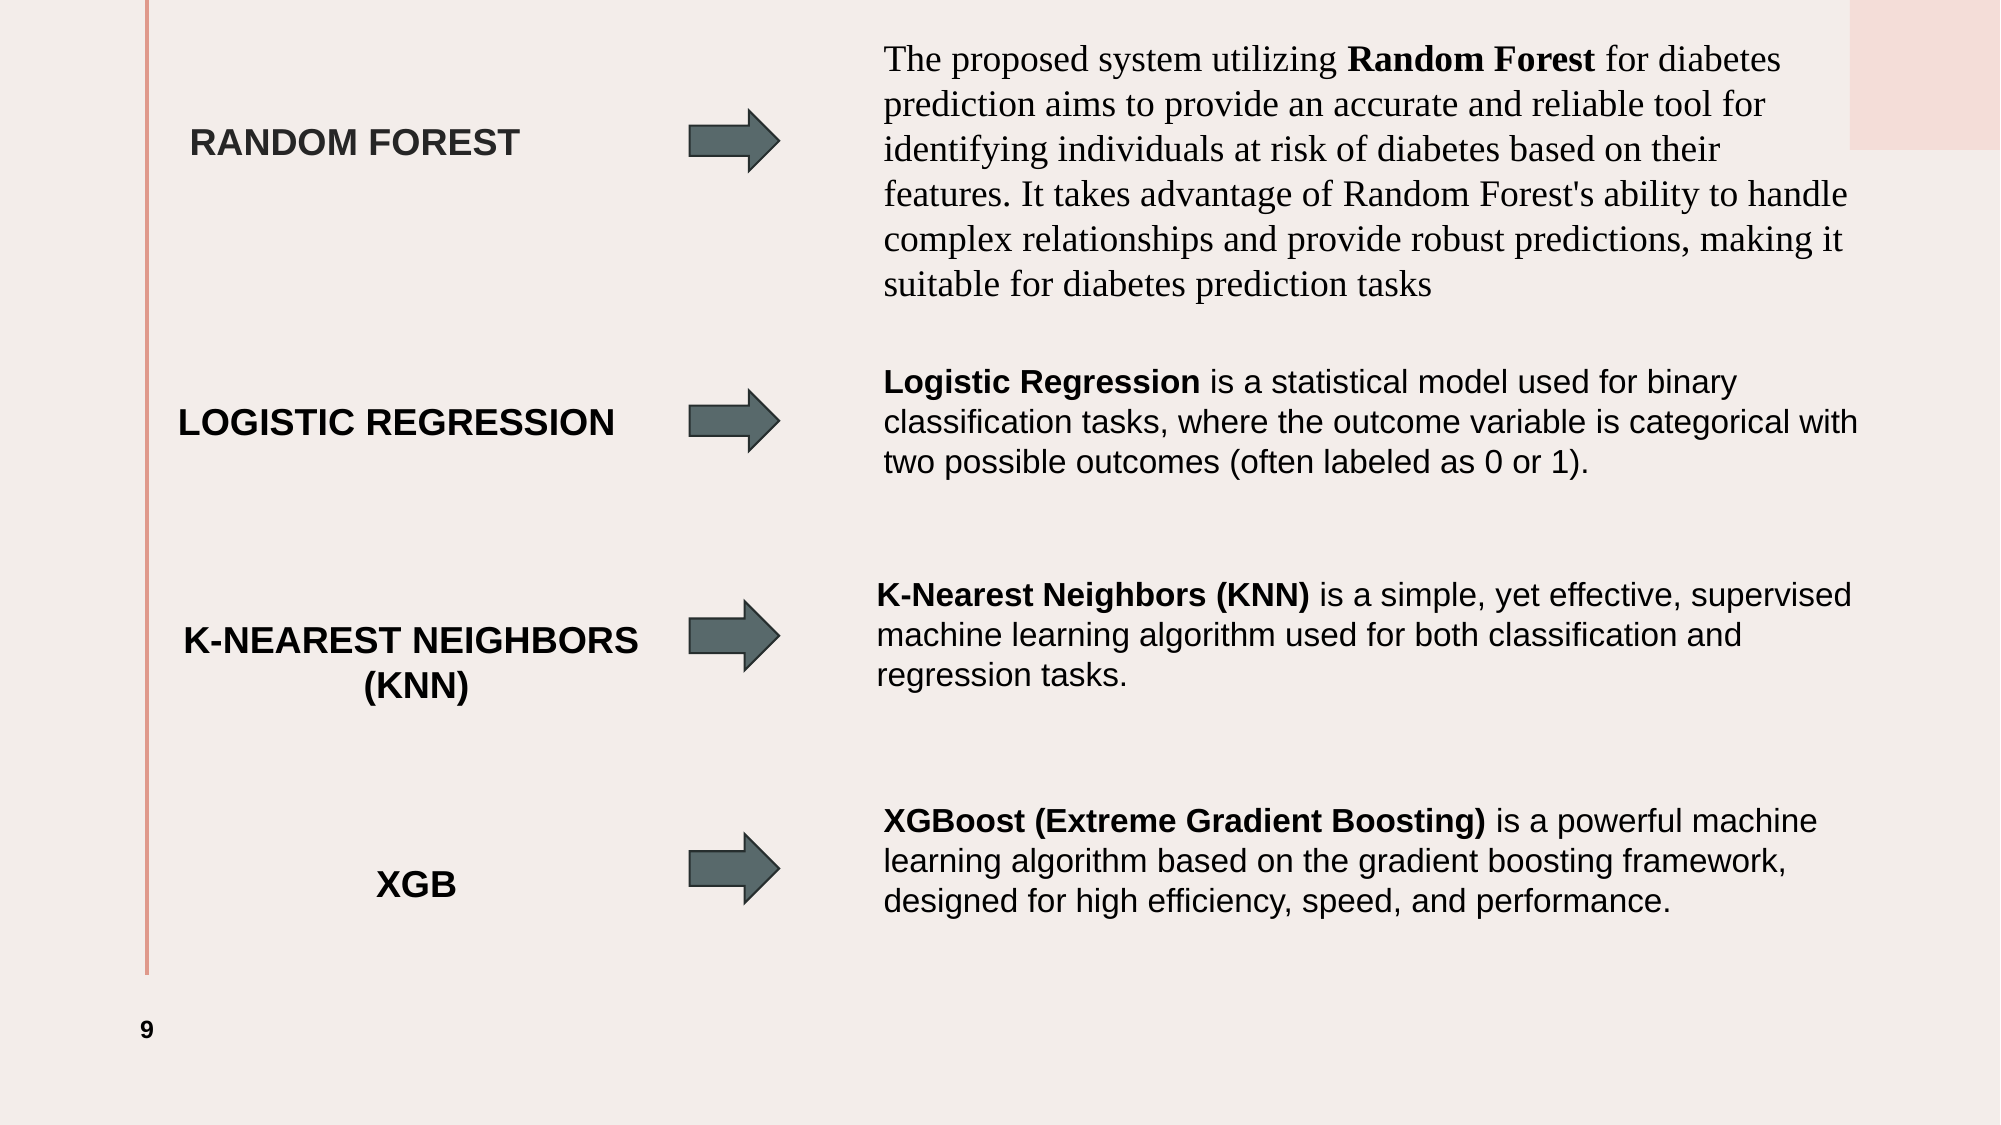

The proposed system utilizing Random Forest for diabetes prediction aims to provide an accurate and reliable tool for identifying individuals at risk of diabetes based on their features. It takes advantage of Random Forest's ability to handle complex relationships and provide robust predictions, making it suitable for diabetes prediction tasks
RANDOM FOREST

Logistic Regression is a statistical model used for binary classification tasks, where the outcome variable is categorical with two possible outcomes (often labeled as 0 or 1).
LOGISTIC REGRESSION

K-Nearest Neighbors (KNN) is a simple, yet effective, supervised machine learning algorithm used for both classification and regression tasks.

K-NEAREST NEIGHBORS
(KNN)
XGBoost (Extreme Gradient Boosting) is a powerful machine learning algorithm based on the gradient boosting framework, designed for high efficiency, speed, and performance.

XGB
9